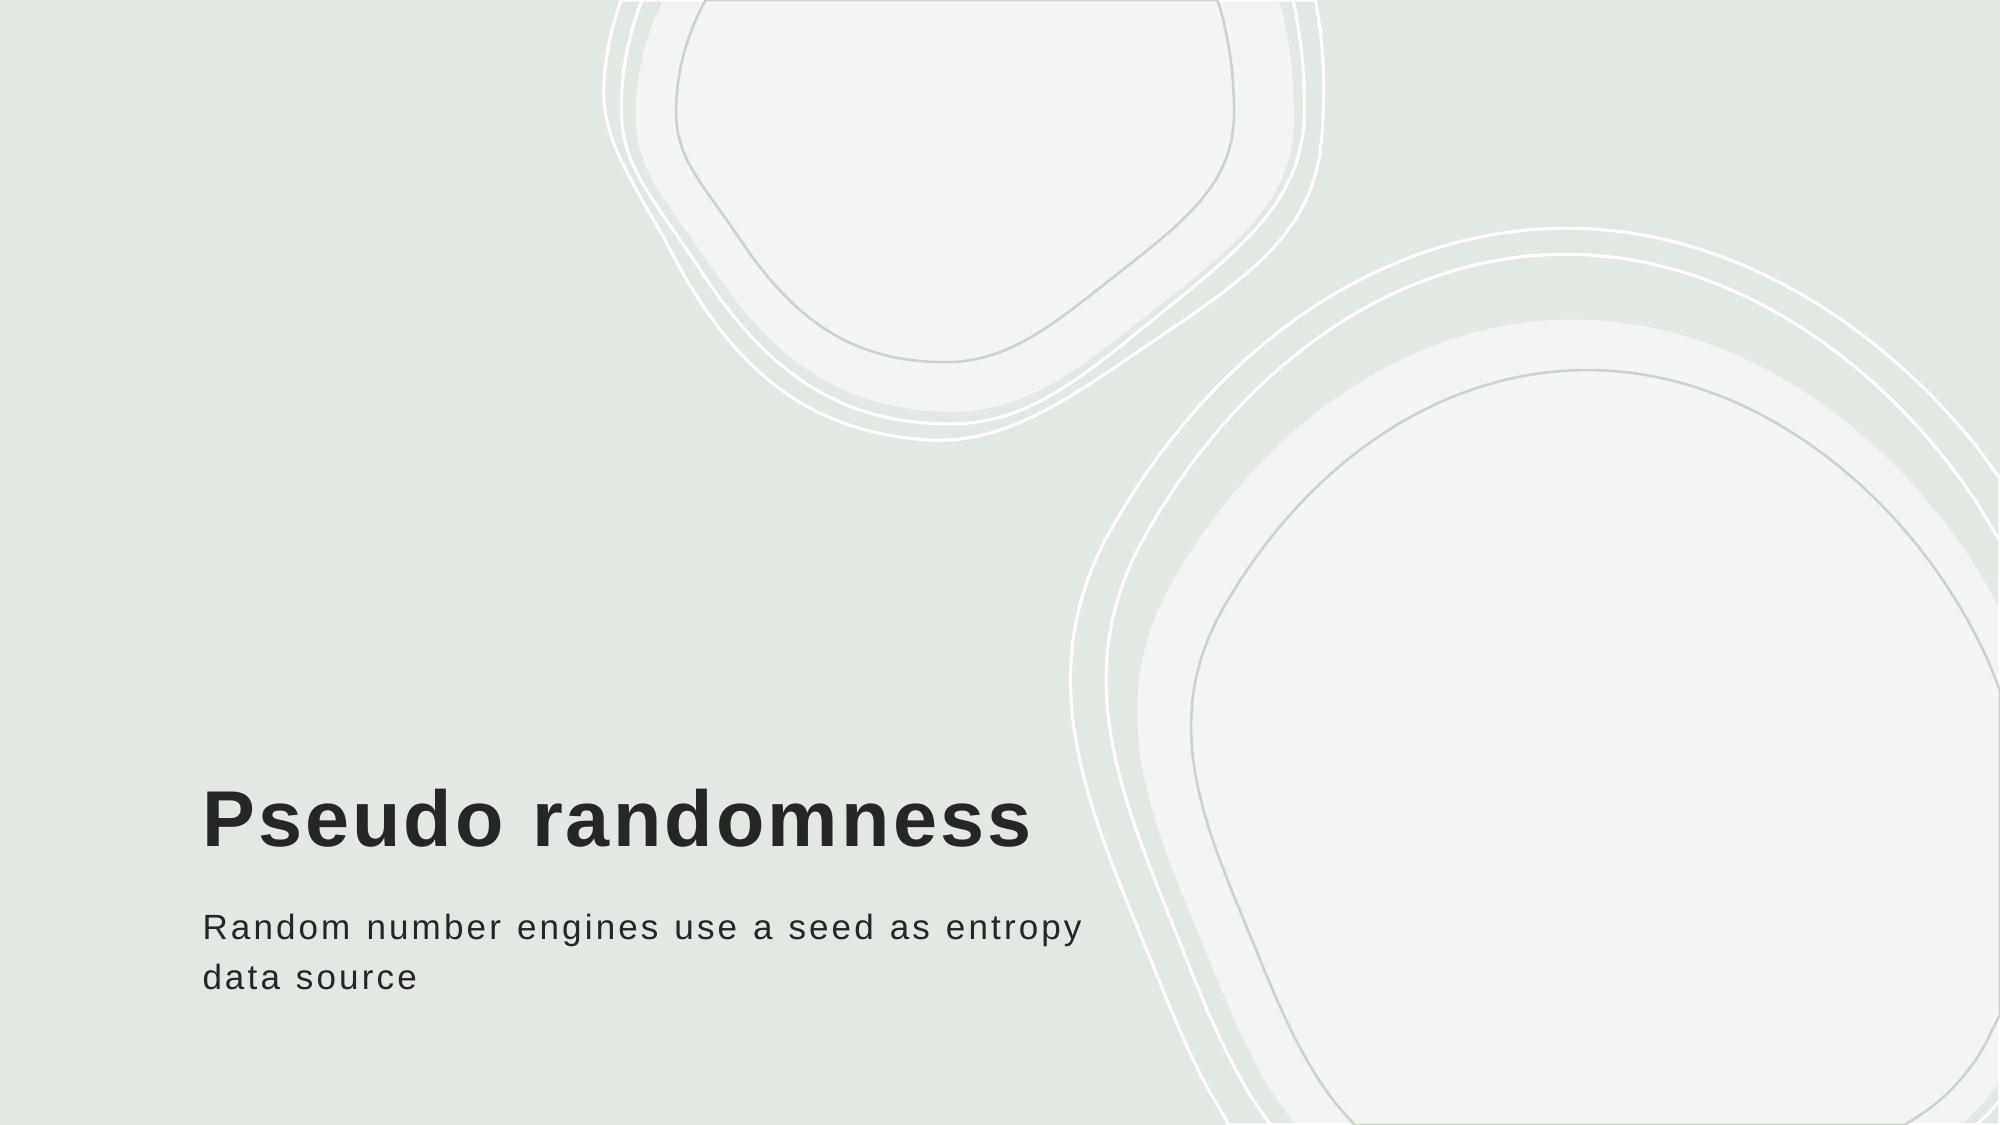

# Pseudo randomness
Random number engines use a seed as entropy data source